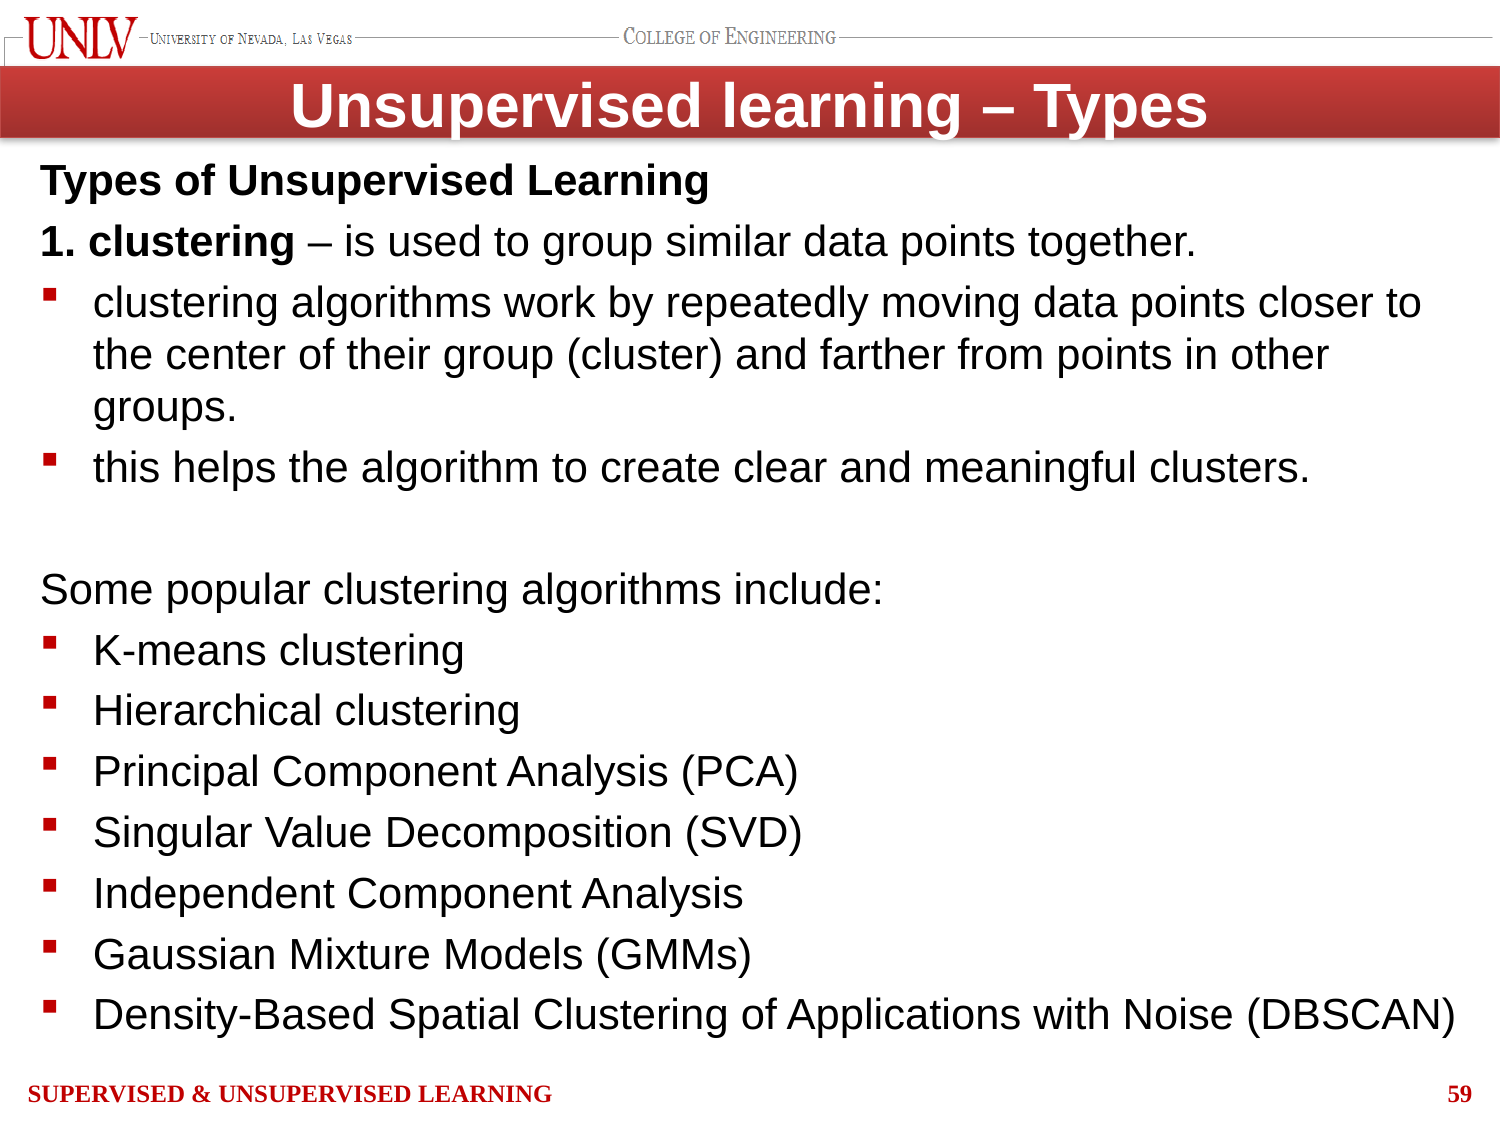

# Unsupervised learning – Types
Types of Unsupervised Learning
1. clustering – is used to group similar data points together.
clustering algorithms work by repeatedly moving data points closer to the center of their group (cluster) and farther from points in other groups.
this helps the algorithm to create clear and meaningful clusters.

Some popular clustering algorithms include:
K-means clustering
Hierarchical clustering
Principal Component Analysis (PCA)
Singular Value Decomposition (SVD)
Independent Component Analysis
Gaussian Mixture Models (GMMs)
Density-Based Spatial Clustering of Applications with Noise (DBSCAN)

Supervised & Unsupervised Learning
59